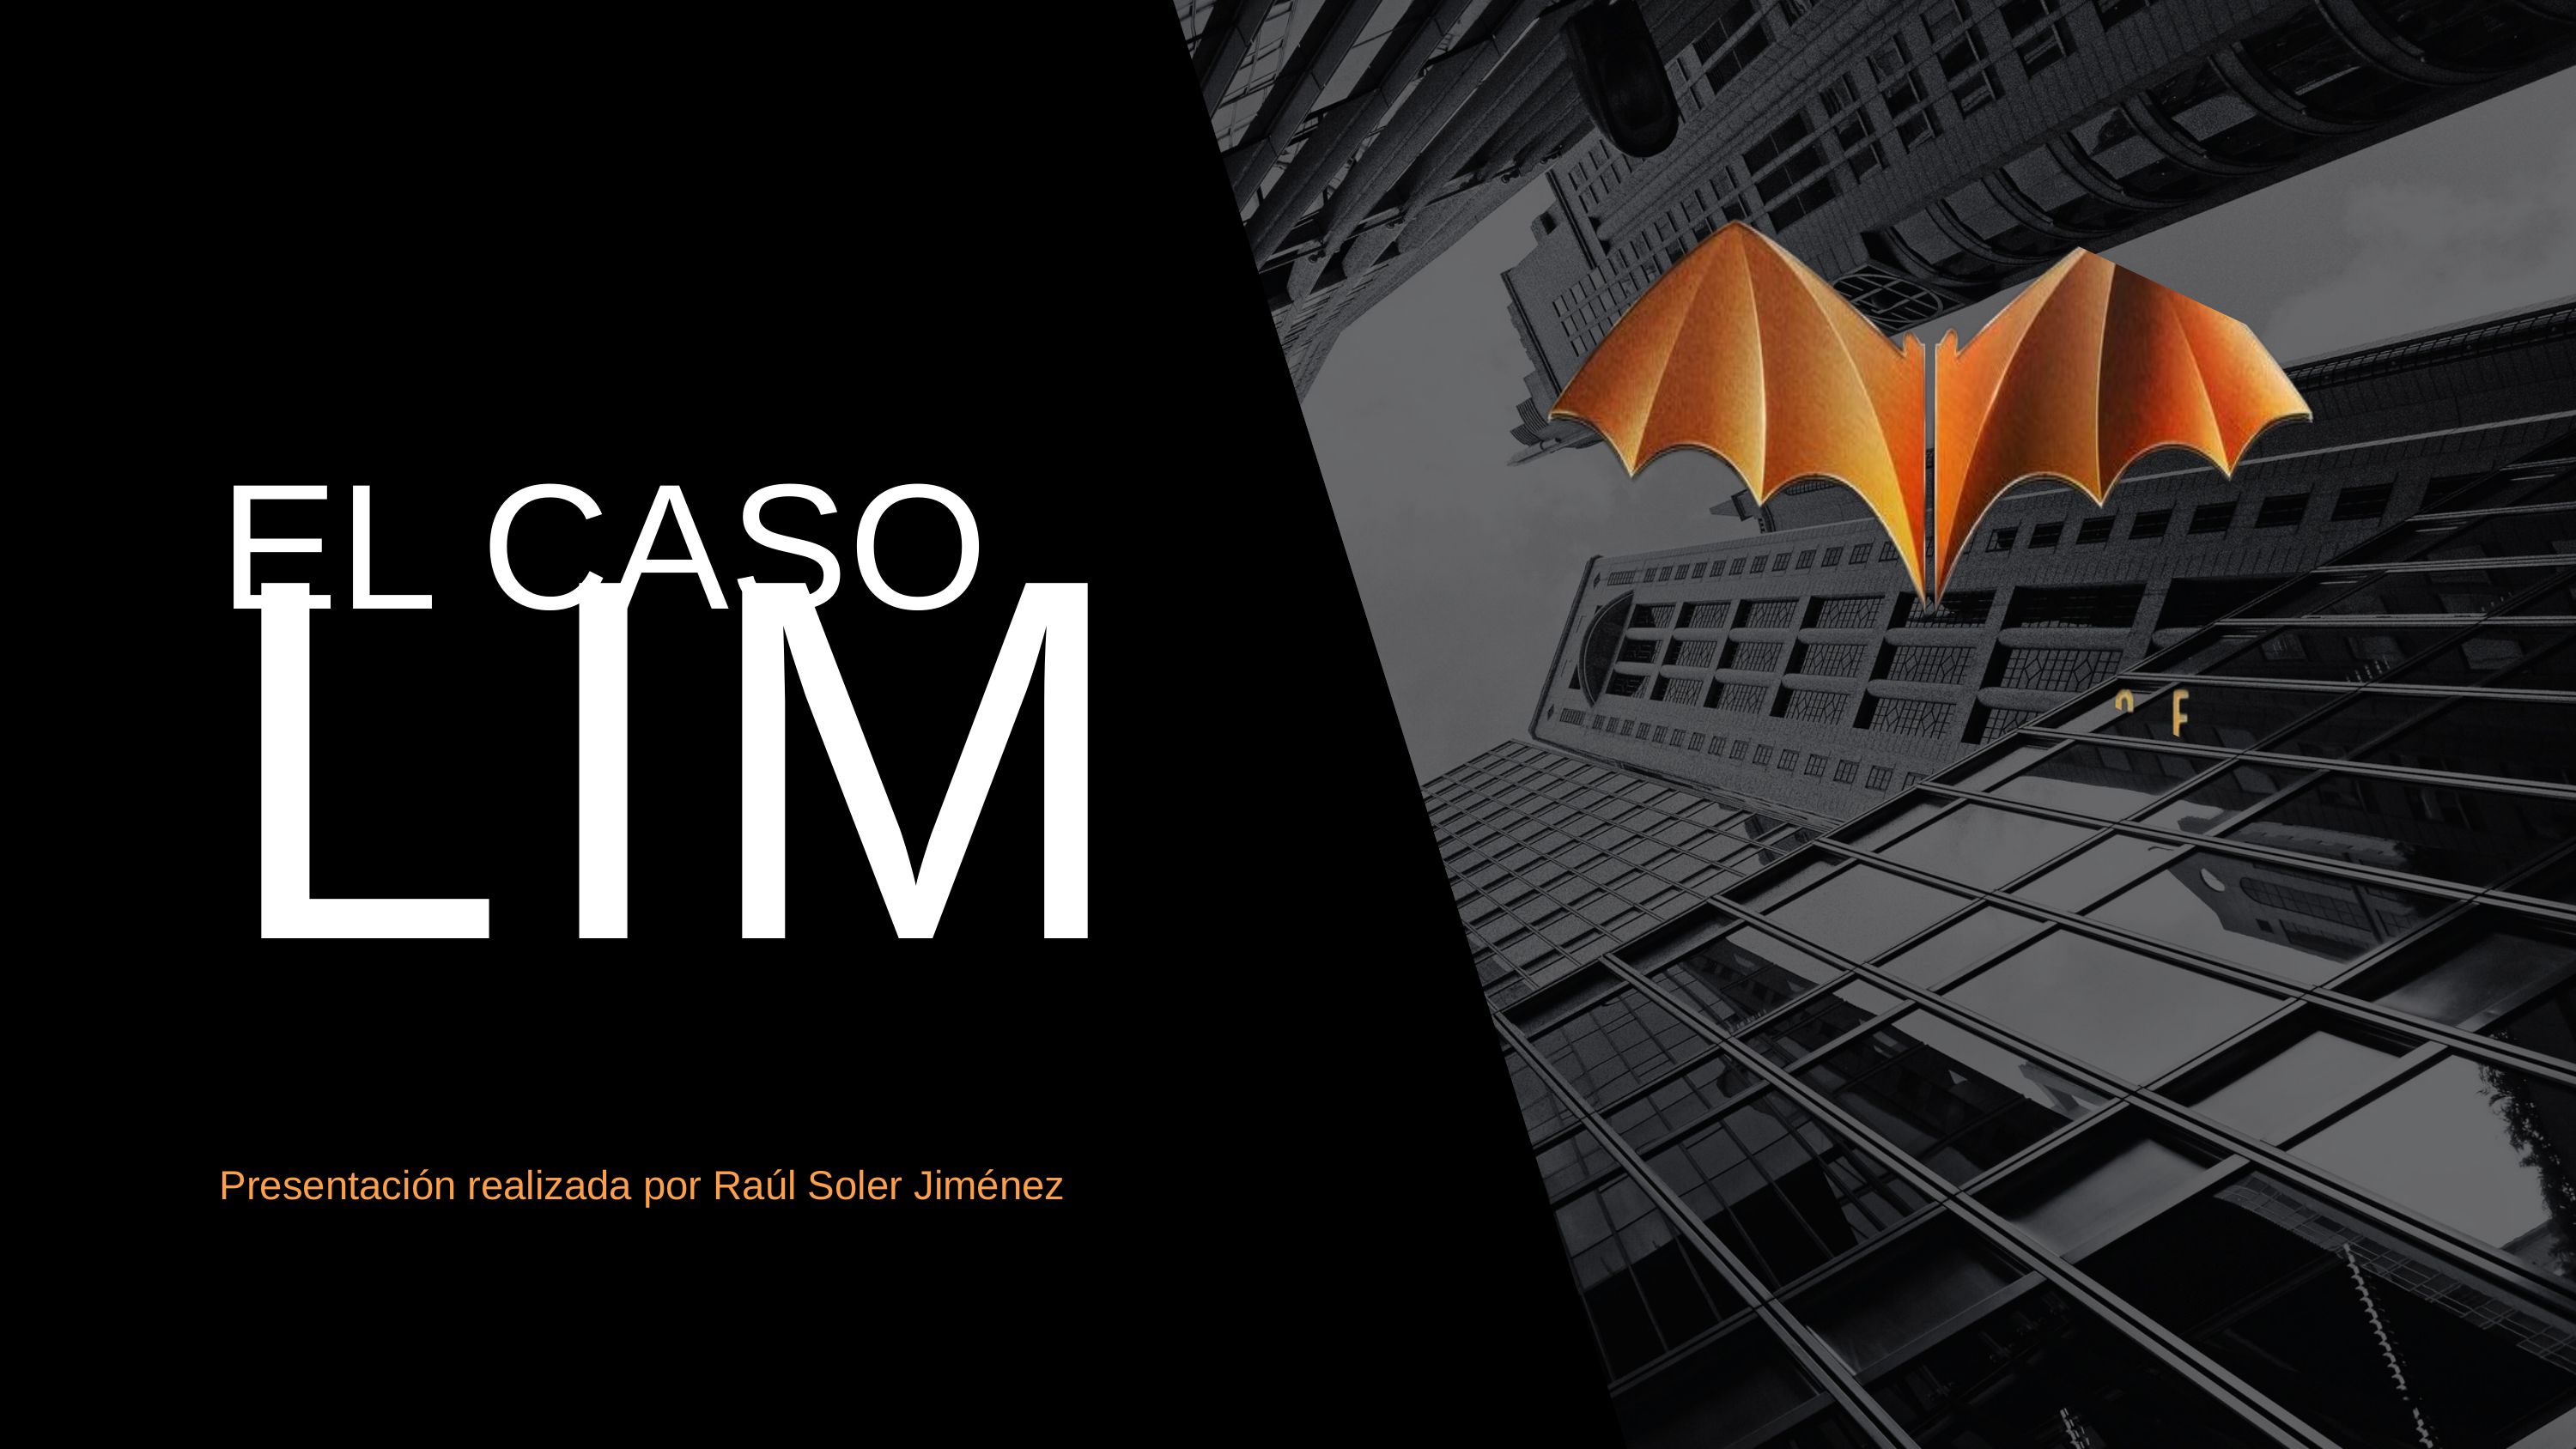

EL CASO
LIM
Presentación realizada por Raúl Soler Jiménez